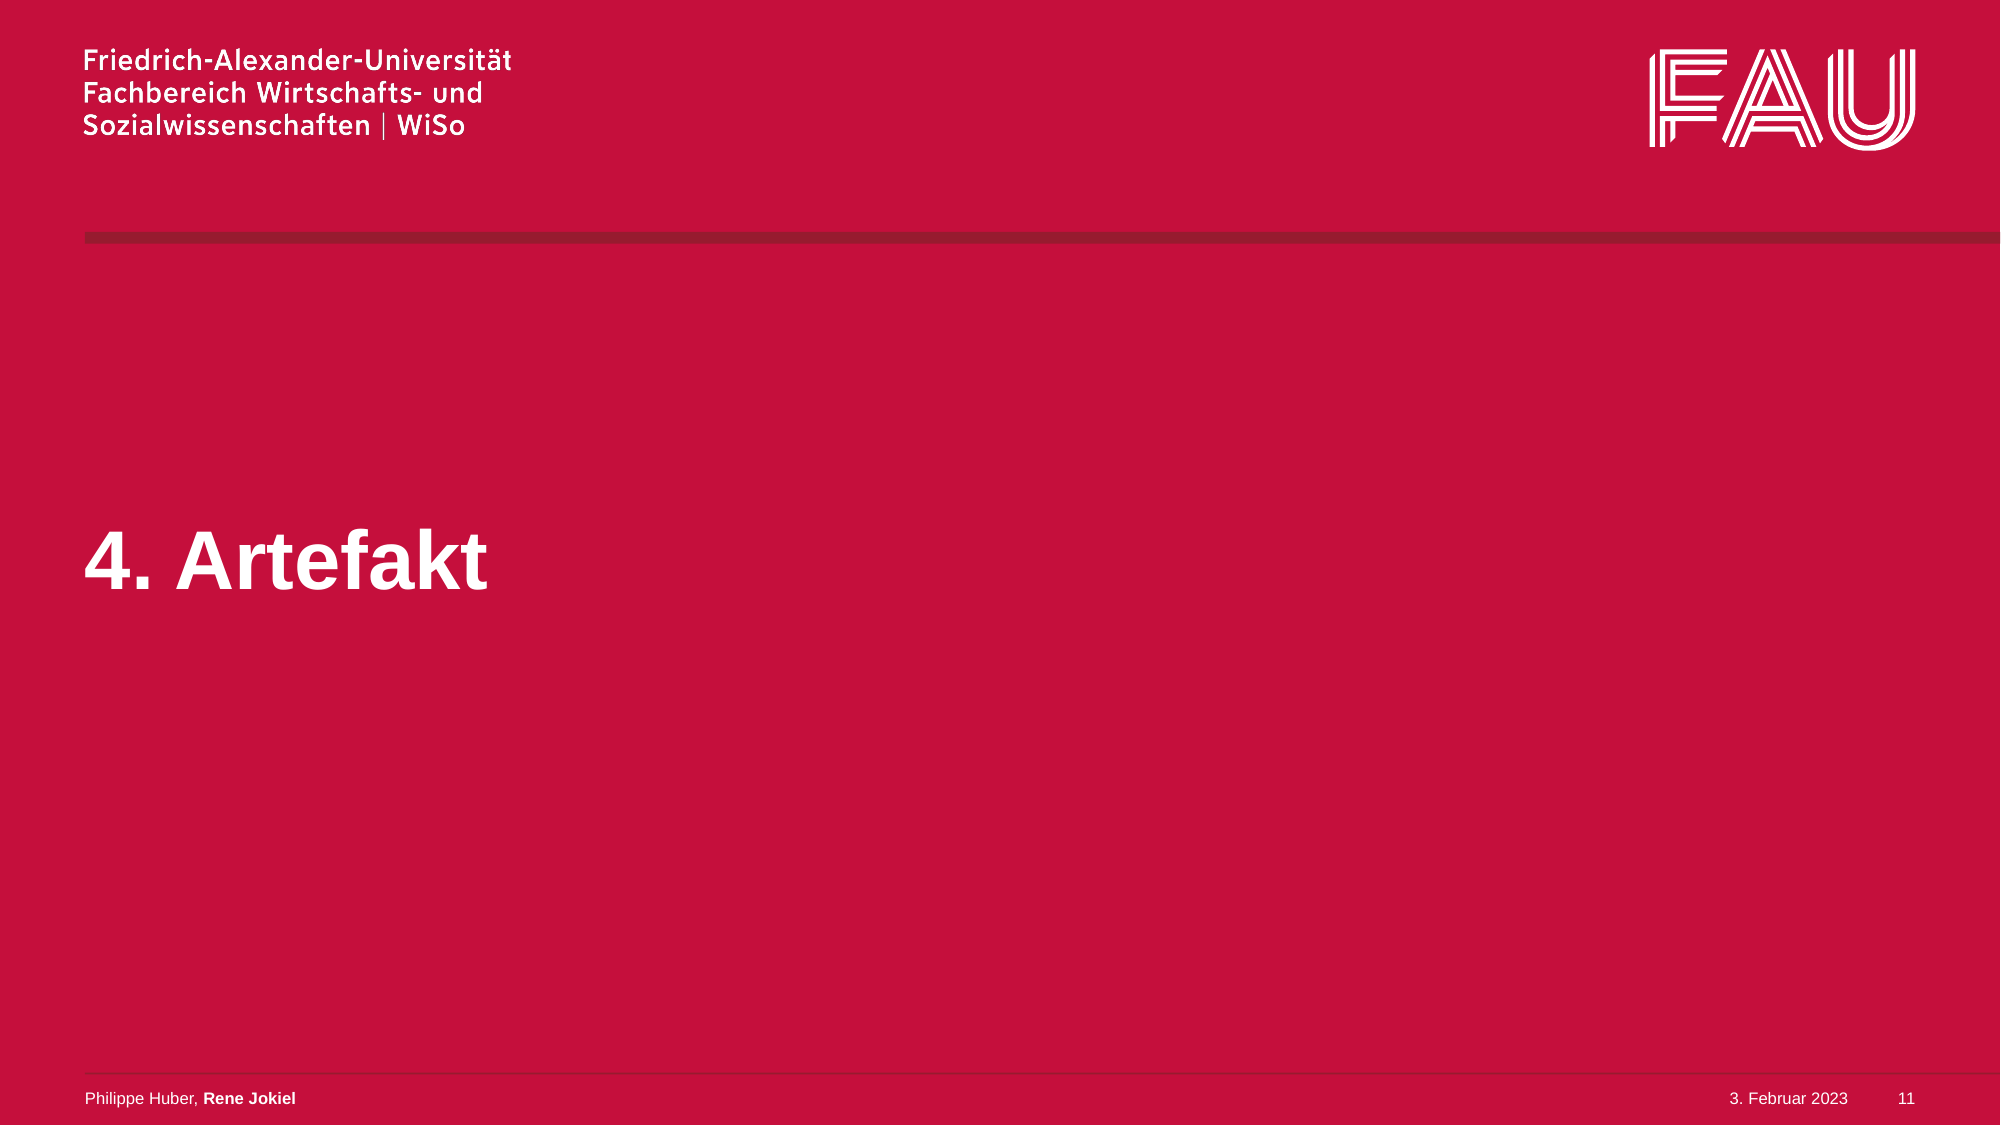

# 4. Artefakt
Philippe Huber, Rene Jokiel
3. Februar 2023
11